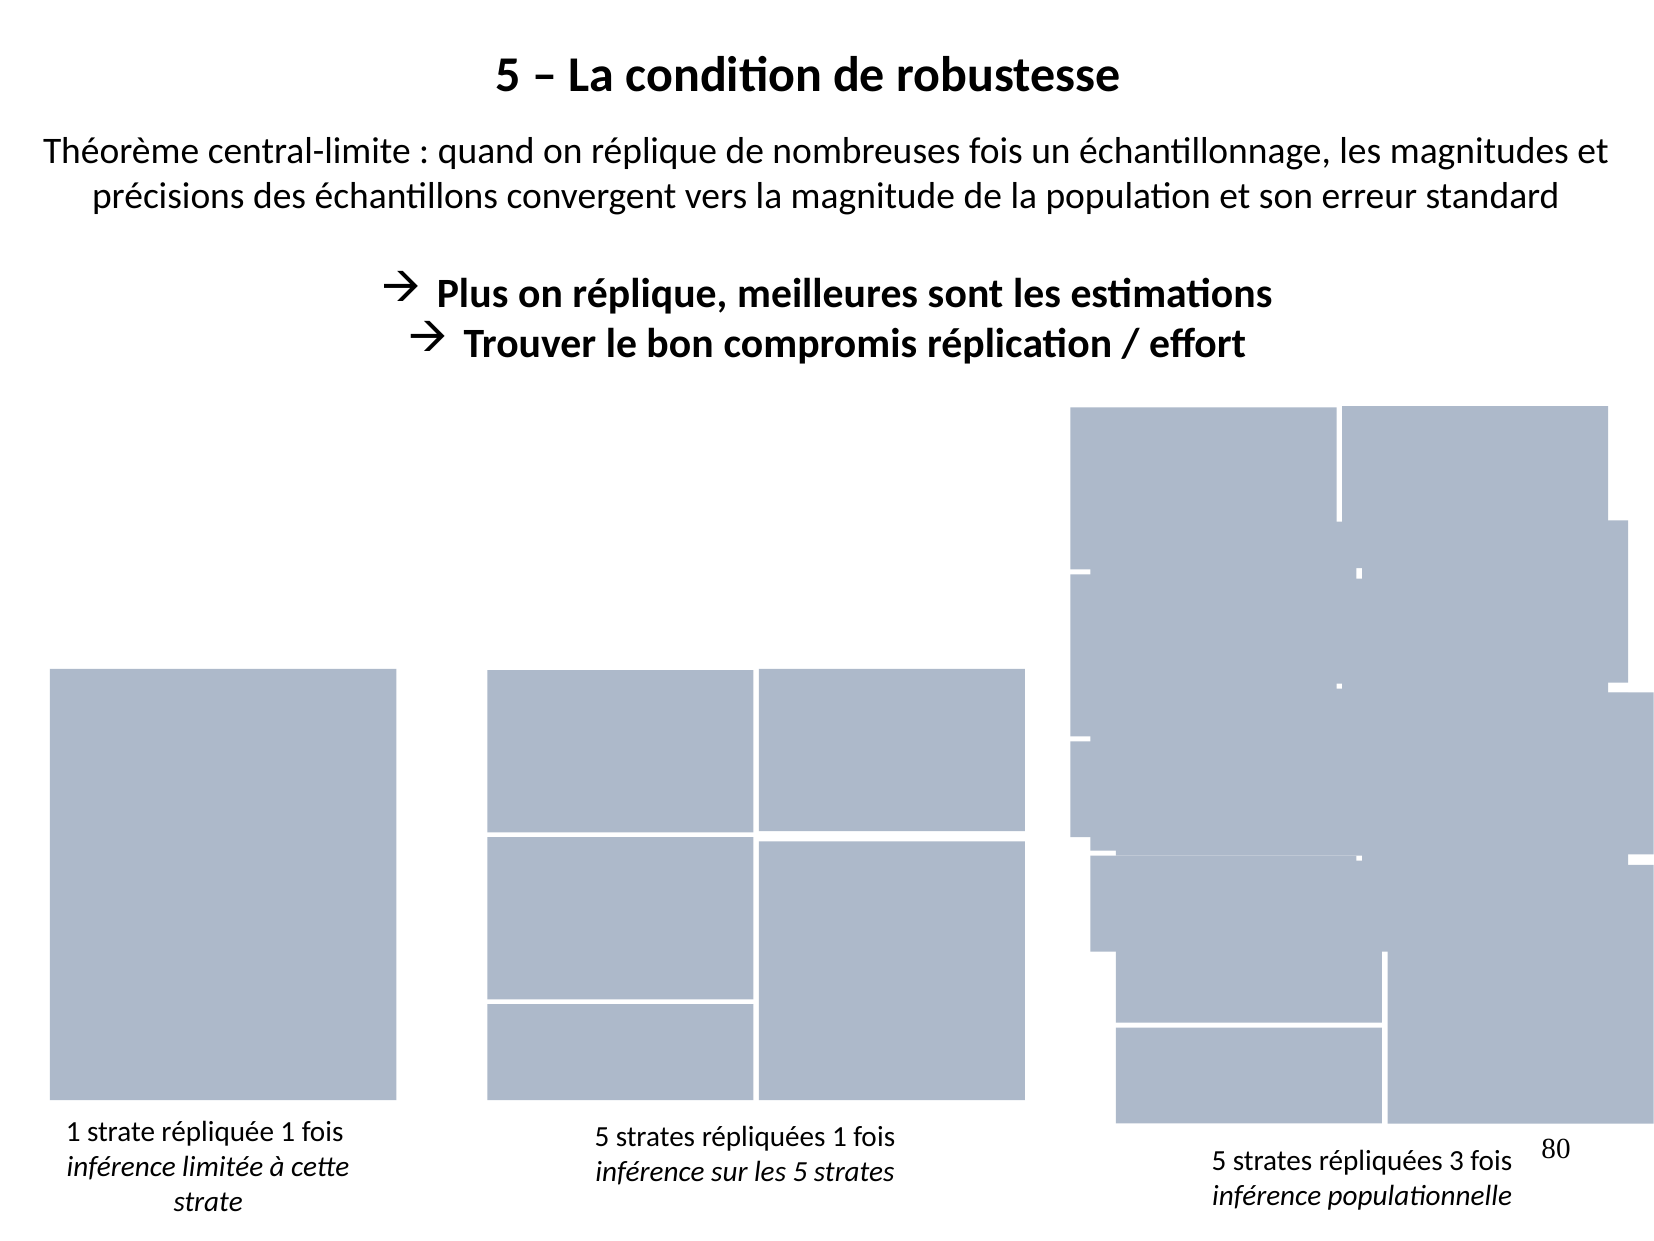

5 – La condition de robustesse
Théorème central-limite : quand on réplique de nombreuses fois un échantillonnage, les magnitudes et précisions des échantillons convergent vers la magnitude de la population et son erreur standard

Plus on réplique, meilleures sont les estimations
Trouver le bon compromis réplication / effort

1 strate répliquée 1 fois
inférence limitée à cette strate
5 strates répliquées 1 fois
inférence sur les 5 strates
80
5 strates répliquées 3 fois
inférence populationnelle